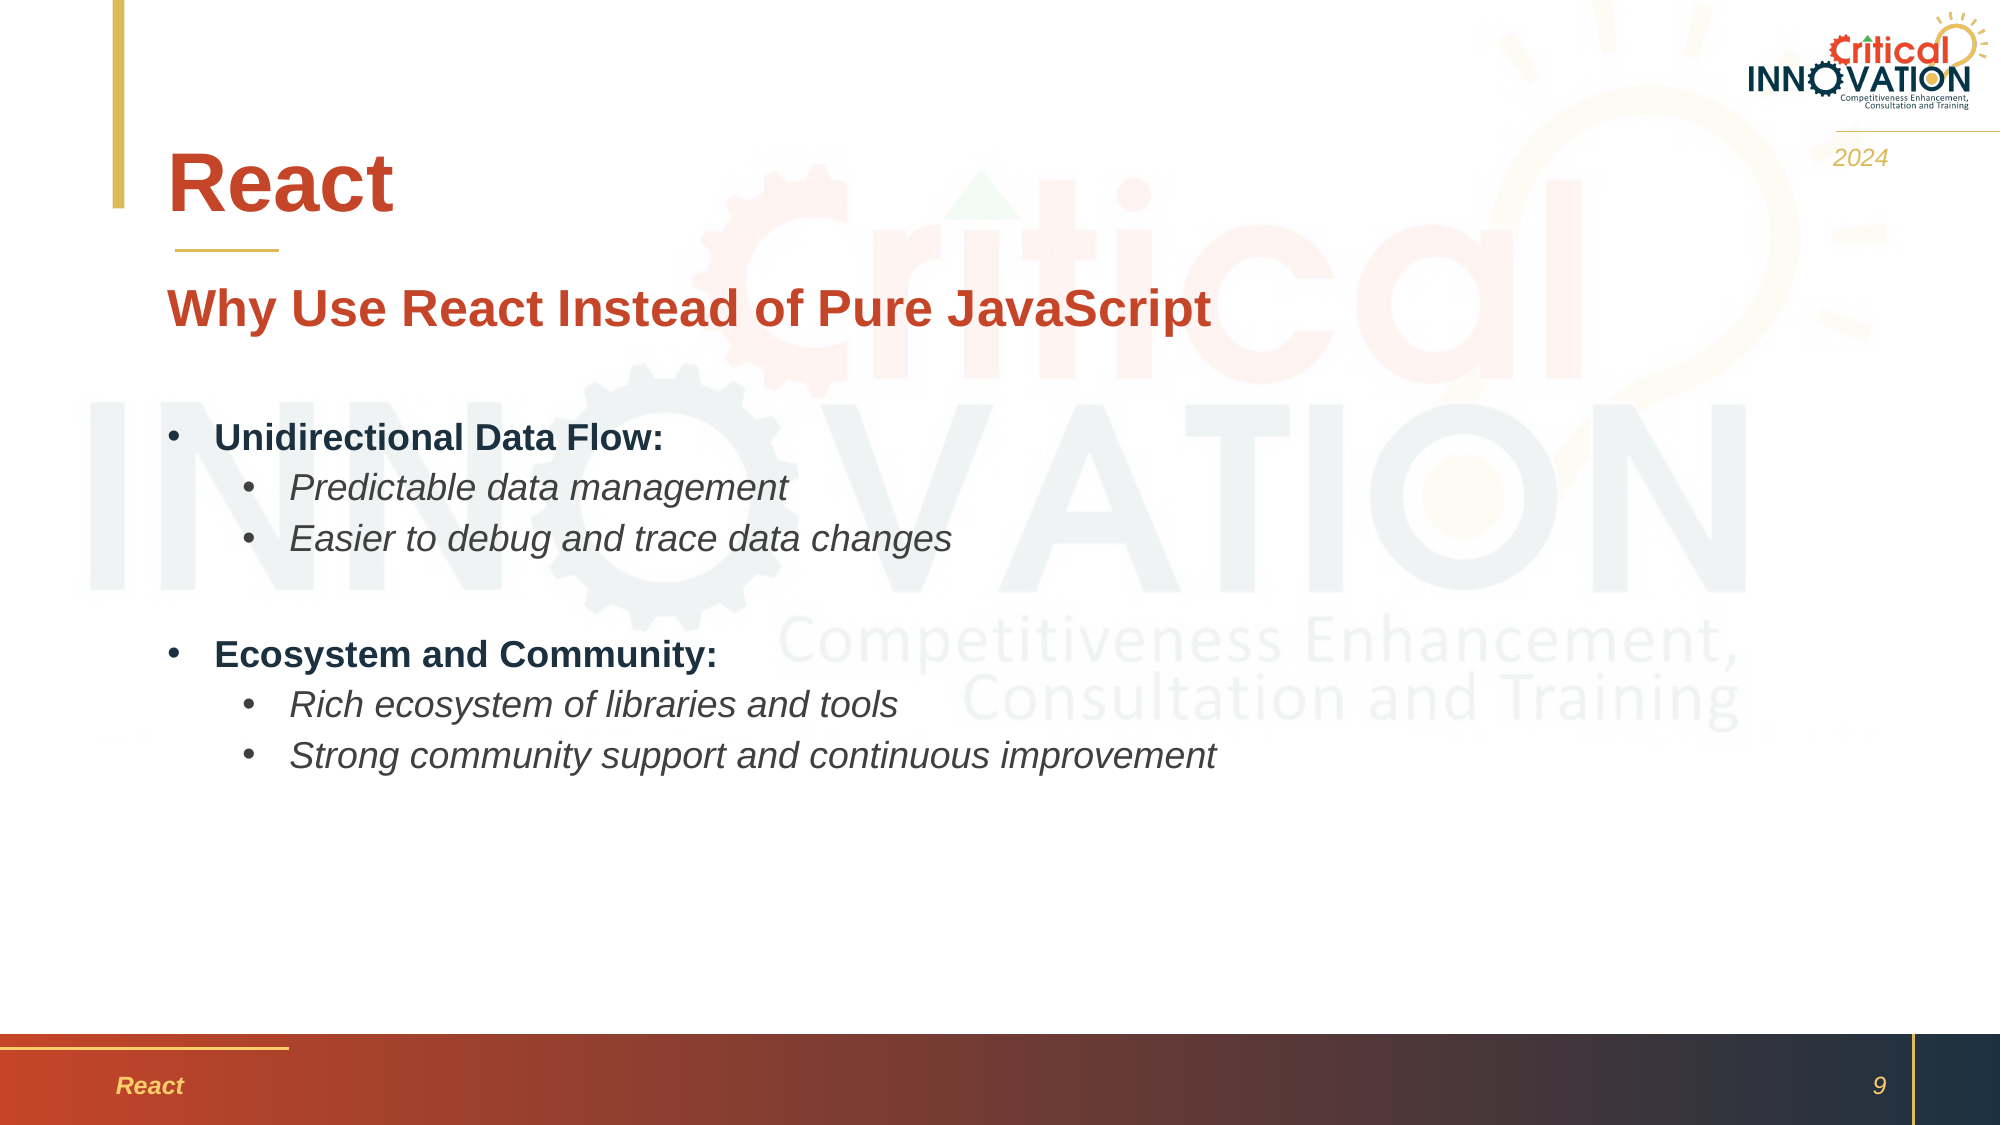

# React
2024
Why Use React Instead of Pure JavaScript
Unidirectional Data Flow:
Predictable data management
Easier to debug and trace data changes

Ecosystem and Community:
Rich ecosystem of libraries and tools
Strong community support and continuous improvement
React
9